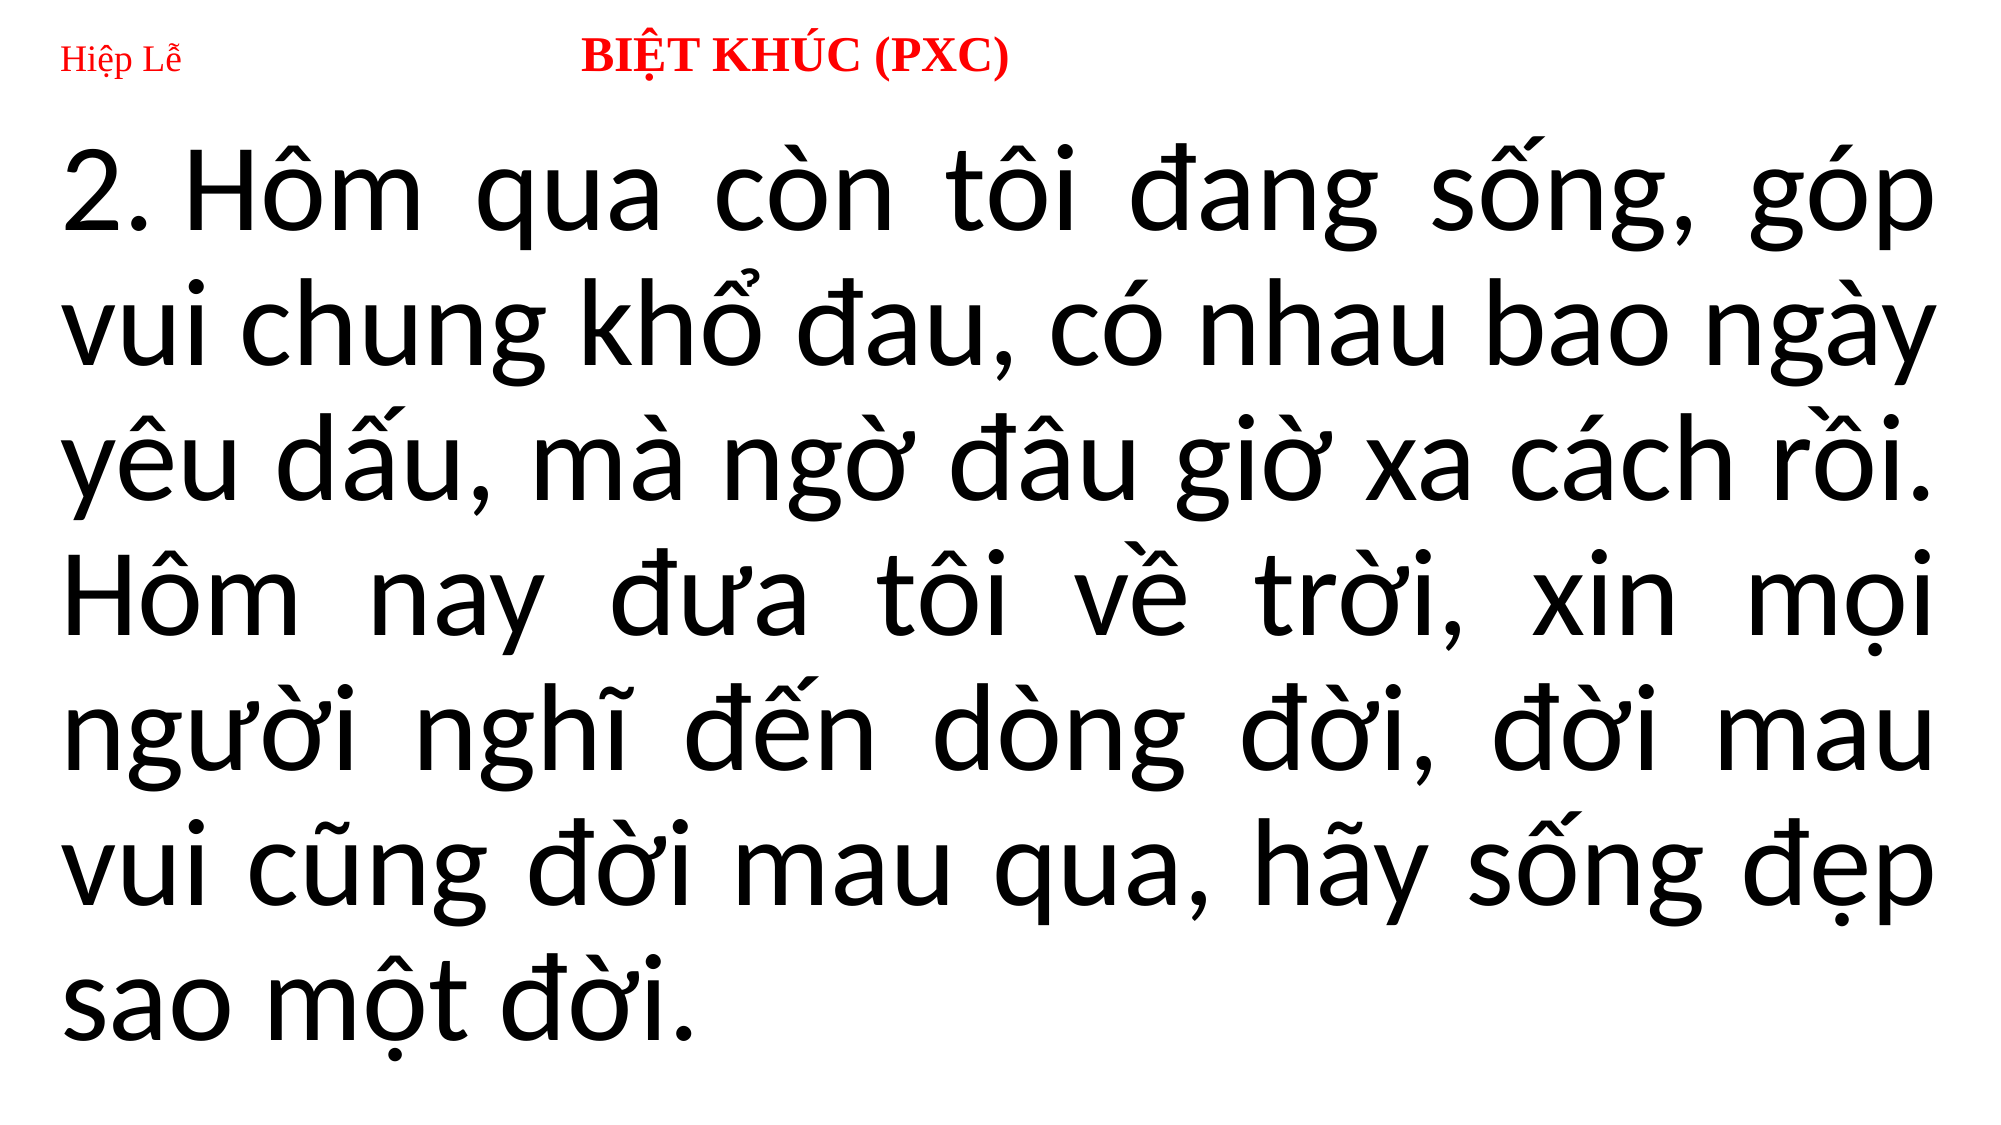

# Hiệp Lễ                                          BIỆT KHÚC (PXC)
2. Hôm qua còn tôi đang sống, góp vui chung khổ đau, có nhau bao ngày yêu dấu, mà ngờ đâu giờ xa cách rồi. Hôm nay đưa tôi về trời, xin mọi người nghĩ đến dòng đời, đời mau vui cũng đời mau qua, hãy sống đẹp sao một đời.